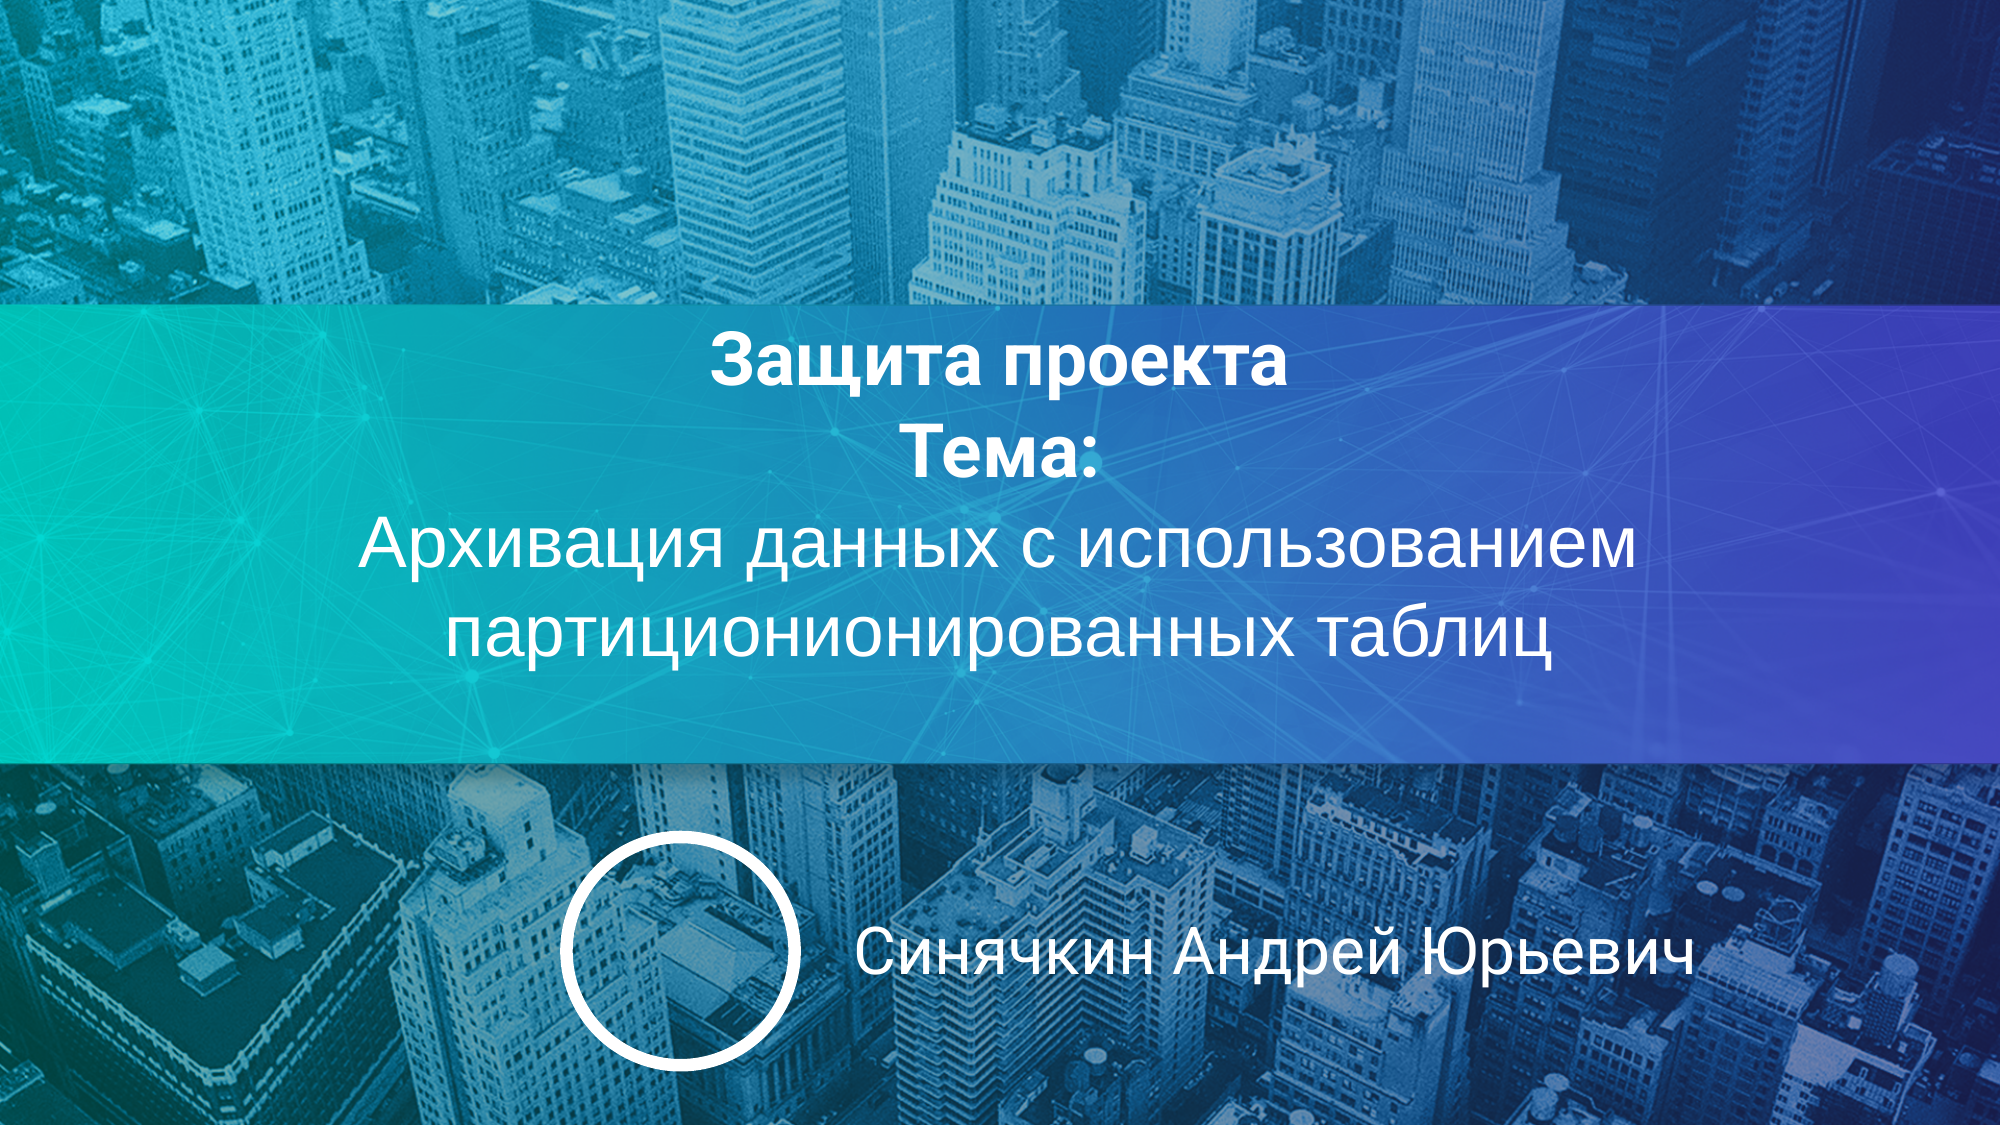

Защита проекта
Тема:
Архивация данных с использованием партиционионированных таблиц

Синячкин Андрей Юрьевич